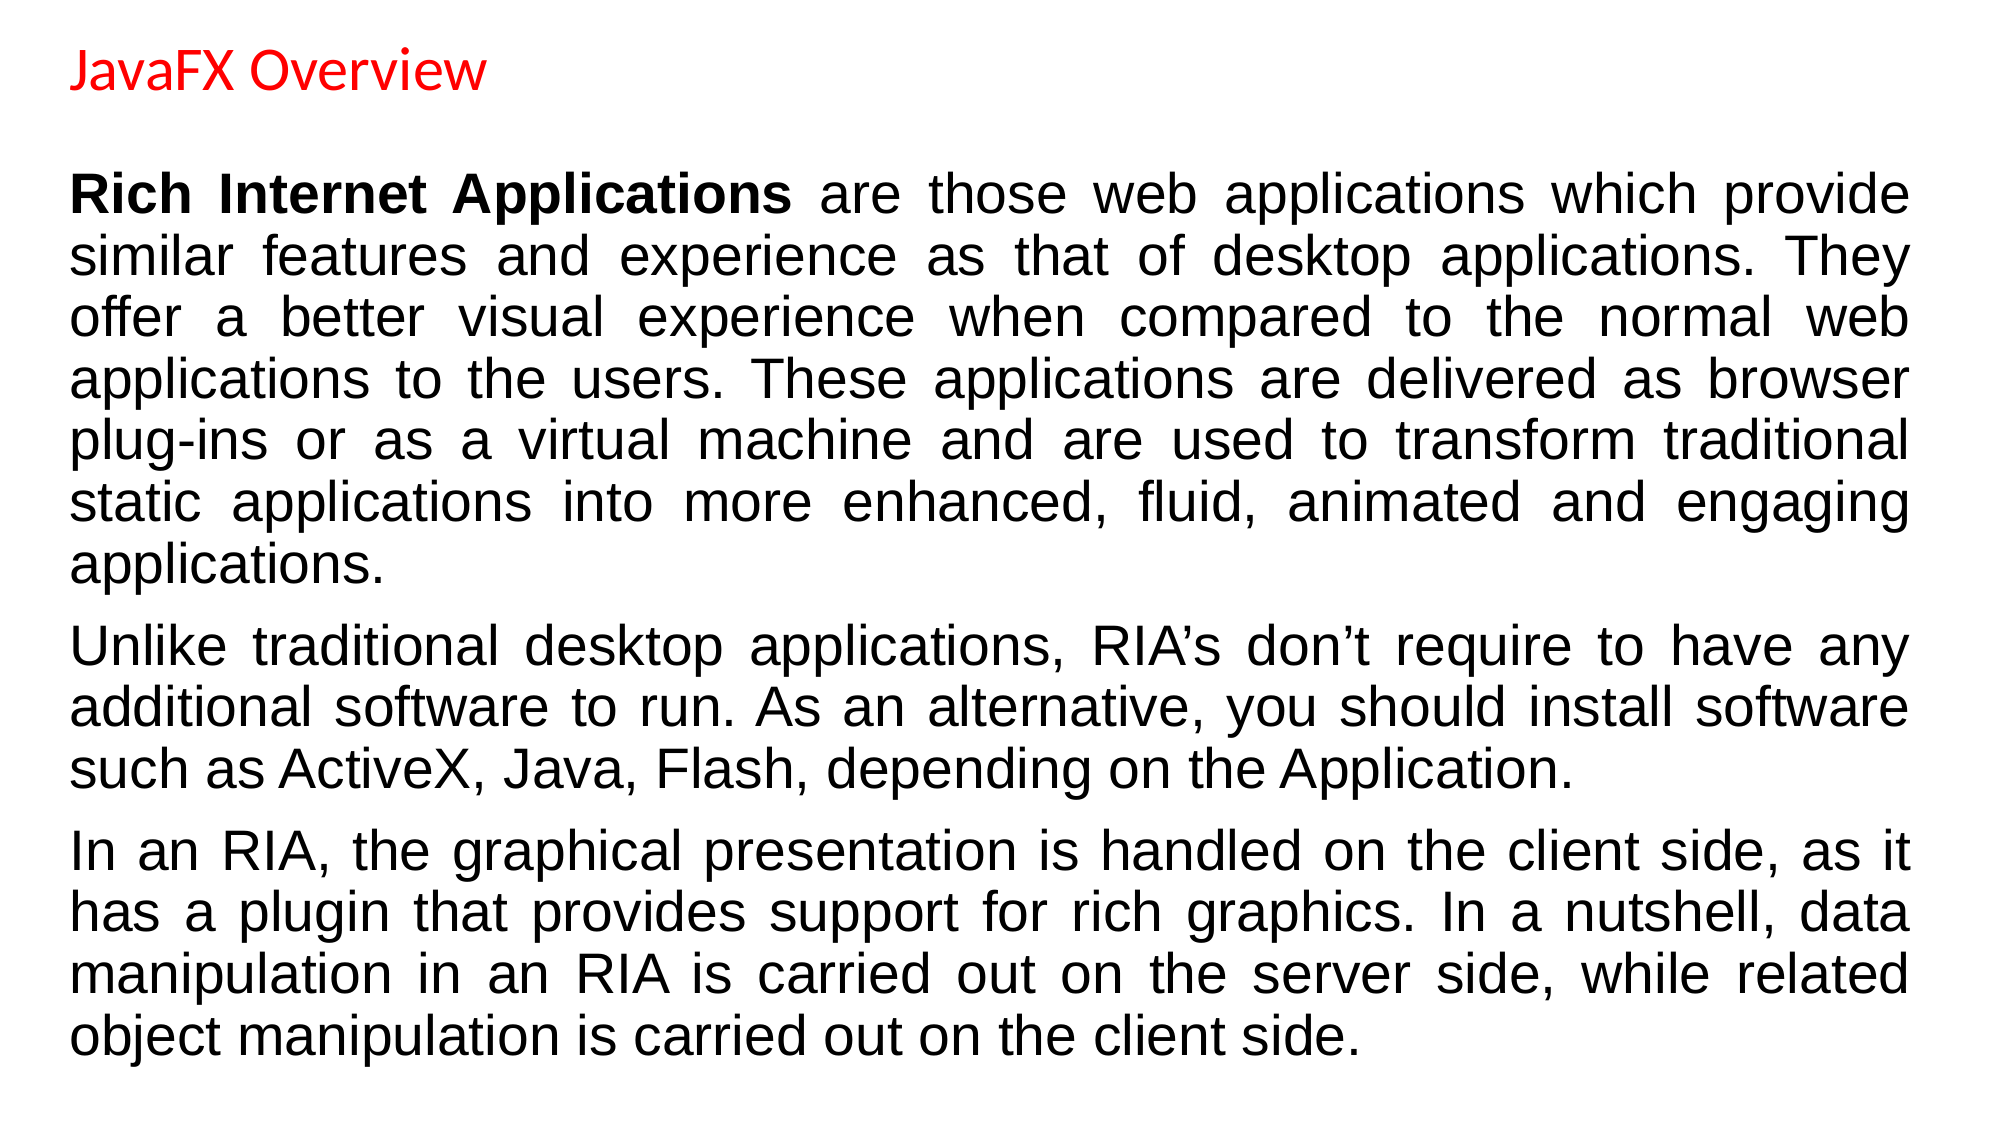

# JavaFX Overview
Rich Internet Applications are those web applications which provide similar features and experience as that of desktop applications. They offer a better visual experience when compared to the normal web applications to the users. These applications are delivered as browser plug-ins or as a virtual machine and are used to transform traditional static applications into more enhanced, fluid, animated and engaging applications.
Unlike traditional desktop applications, RIA’s don’t require to have any additional software to run. As an alternative, you should install software such as ActiveX, Java, Flash, depending on the Application.
In an RIA, the graphical presentation is handled on the client side, as it has a plugin that provides support for rich graphics. In a nutshell, data manipulation in an RIA is carried out on the server side, while related object manipulation is carried out on the client side.